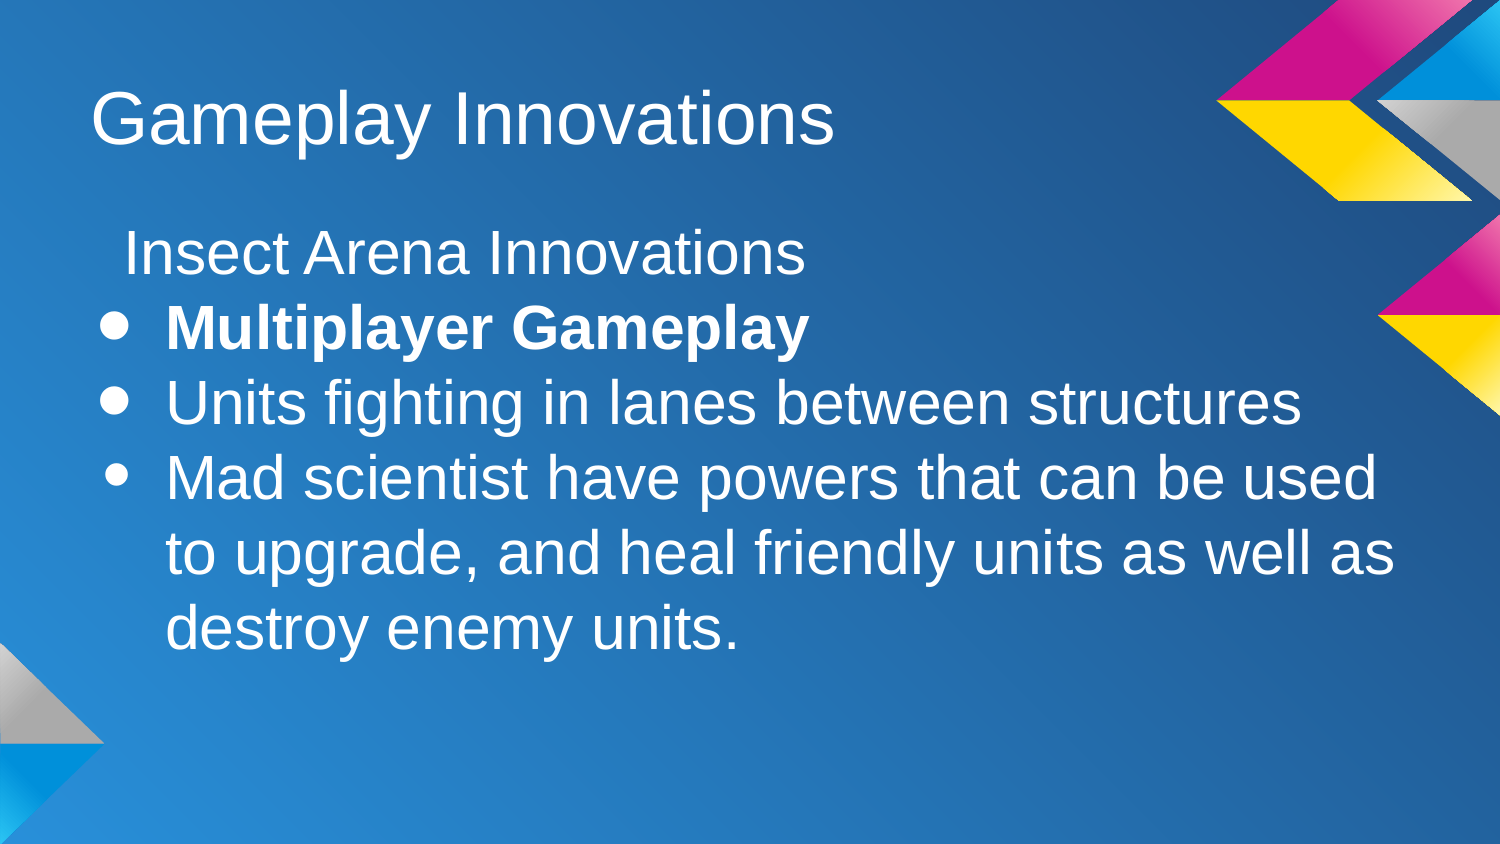

# Gameplay Innovations
Insect Arena Innovations
Multiplayer Gameplay
Units fighting in lanes between structures
Mad scientist have powers that can be used to upgrade, and heal friendly units as well as destroy enemy units.